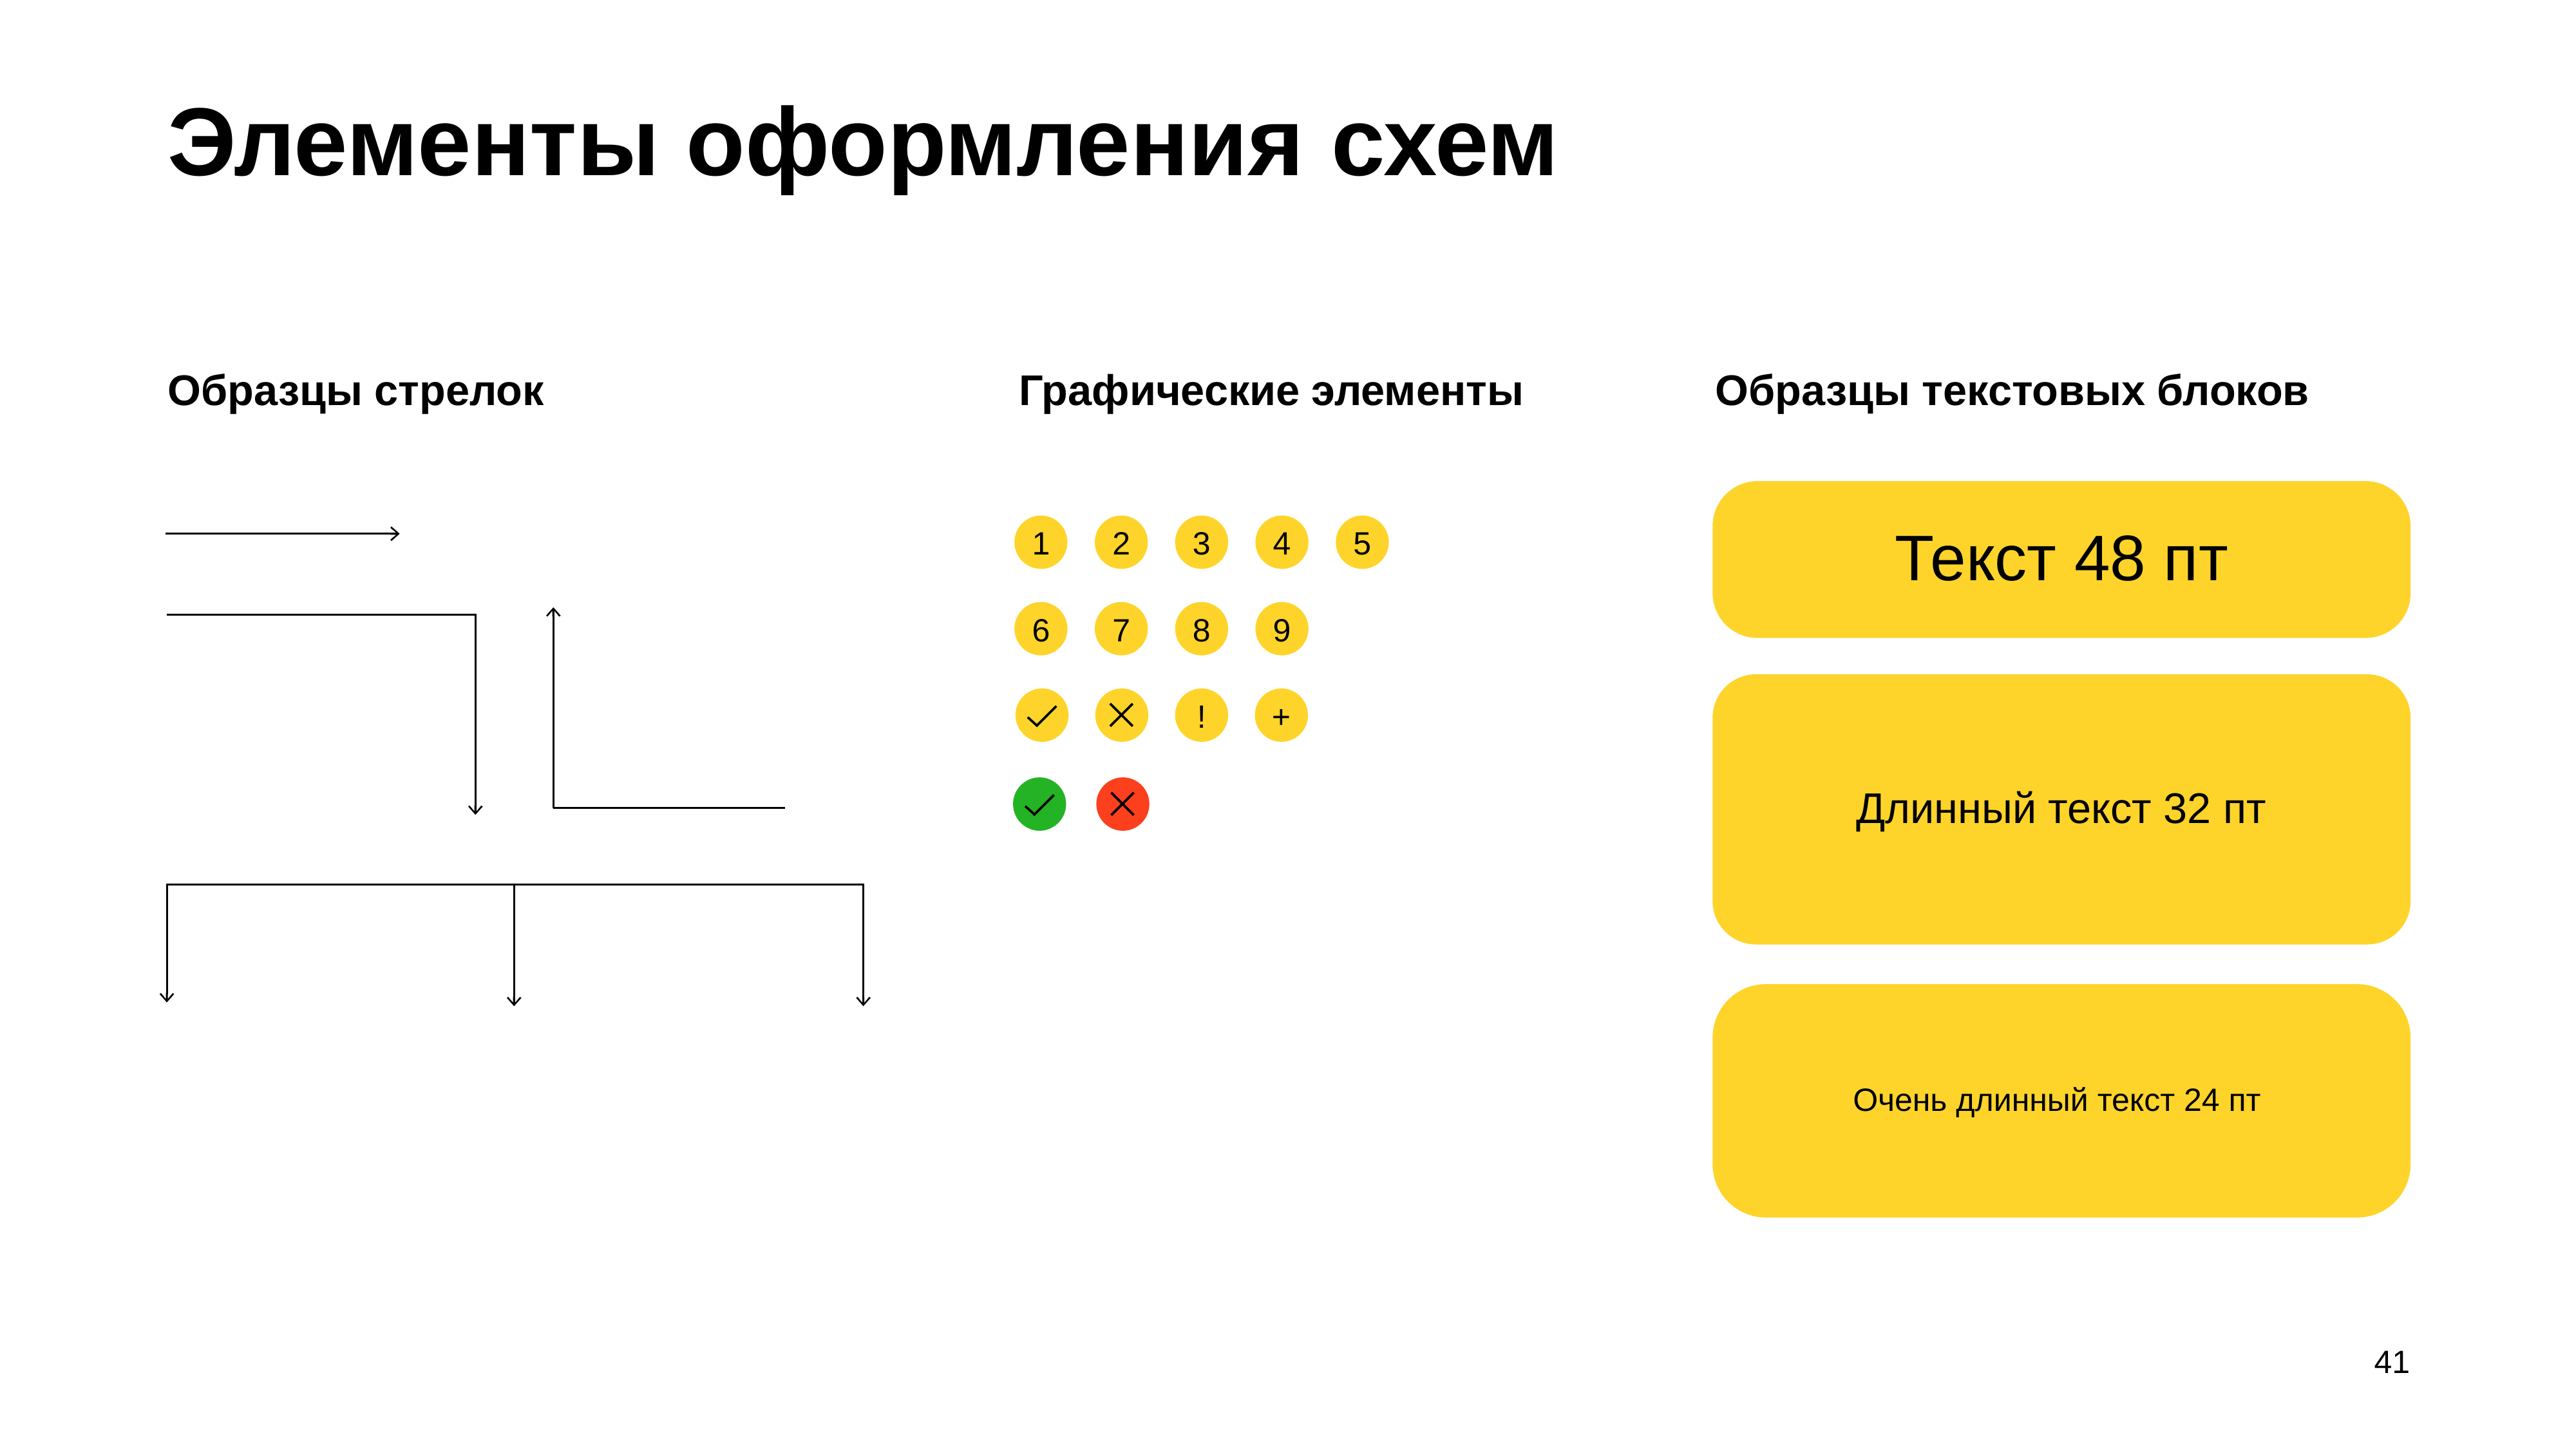

# Элементы оформления схем
Образцы стрелок
Графические элементы
Образцы текстовых блоков
Текст 48 пт
1
2
3
4
5
6
7
8
9
Длинный текст 32 пт

!
+

Очень длинный текст 24 пт
41